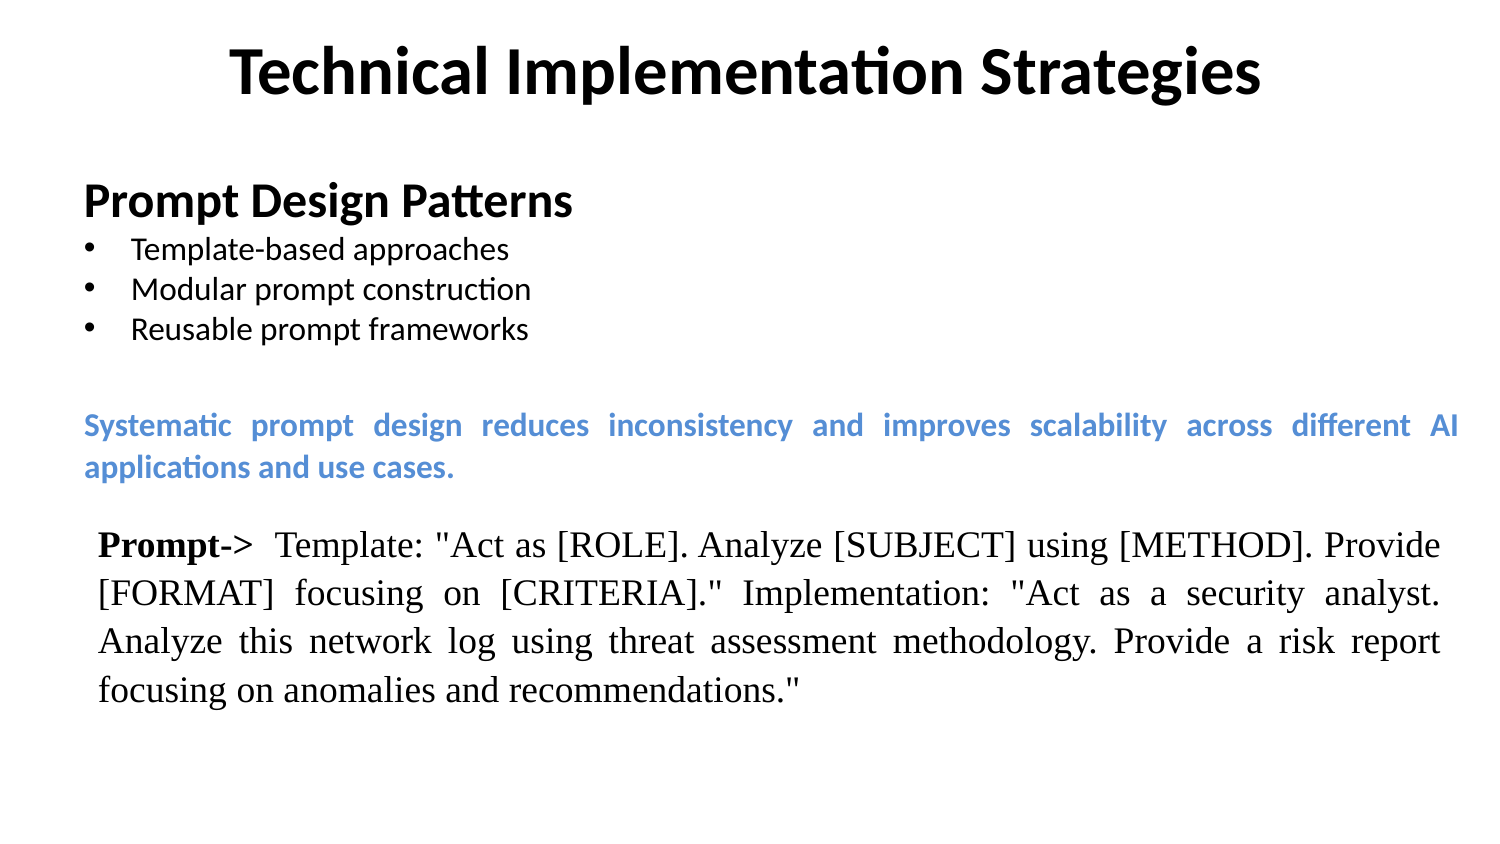

# Technical Implementation Strategies
Prompt Design Patterns
Template-based approaches
Modular prompt construction
Reusable prompt frameworks

Systematic prompt design reduces inconsistency and improves scalability across different AI applications and use cases.
Prompt->  Template: "Act as [ROLE]. Analyze [SUBJECT] using [METHOD]. Provide [FORMAT] focusing on [CRITERIA]." Implementation: "Act as a security analyst. Analyze this network log using threat assessment methodology. Provide a risk report focusing on anomalies and recommendations."